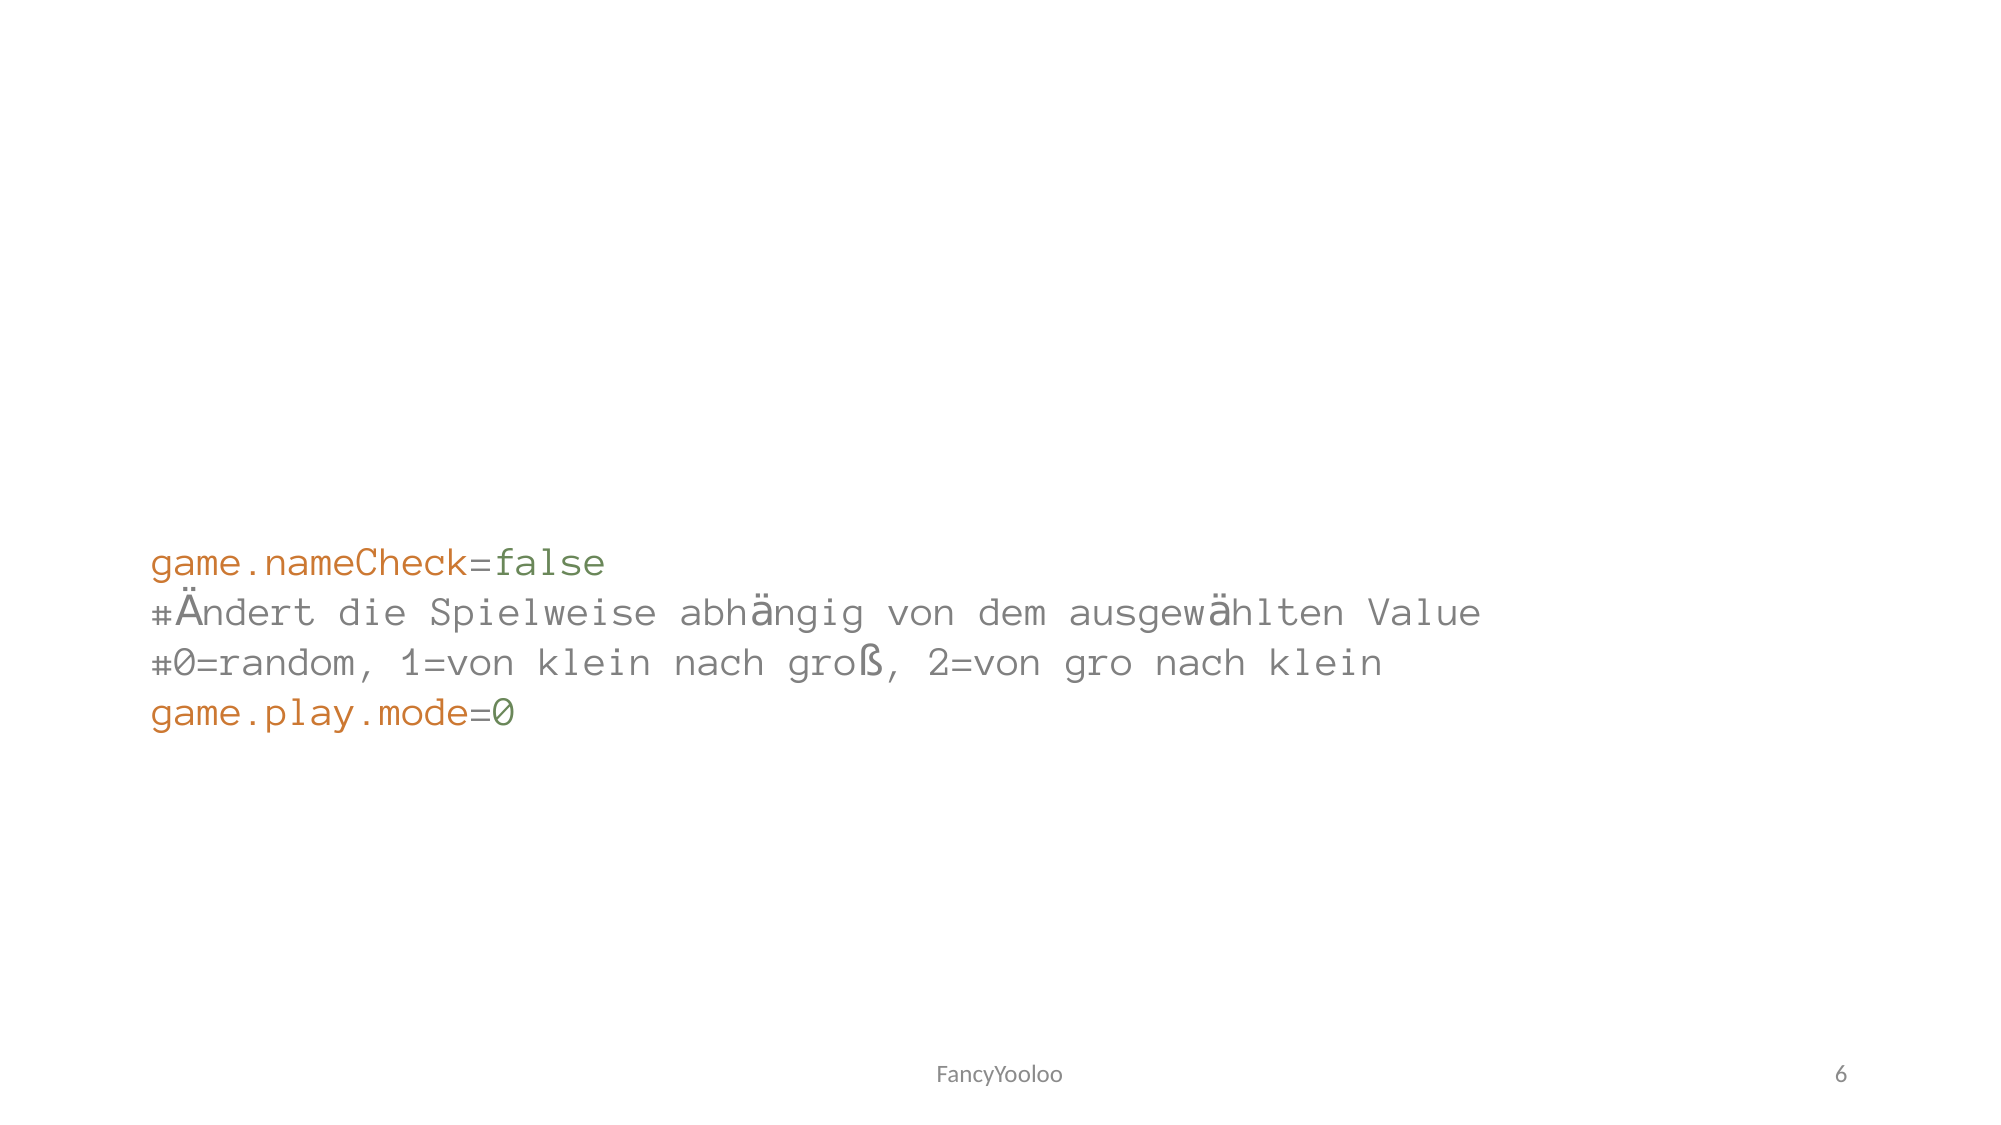

#
game.nameCheck=false
#Ändert die Spielweise abhängig von dem ausgewählten Value
#0=random, 1=von klein nach groß, 2=von gro nach klein
game.play.mode=0
FancyYooloo
6